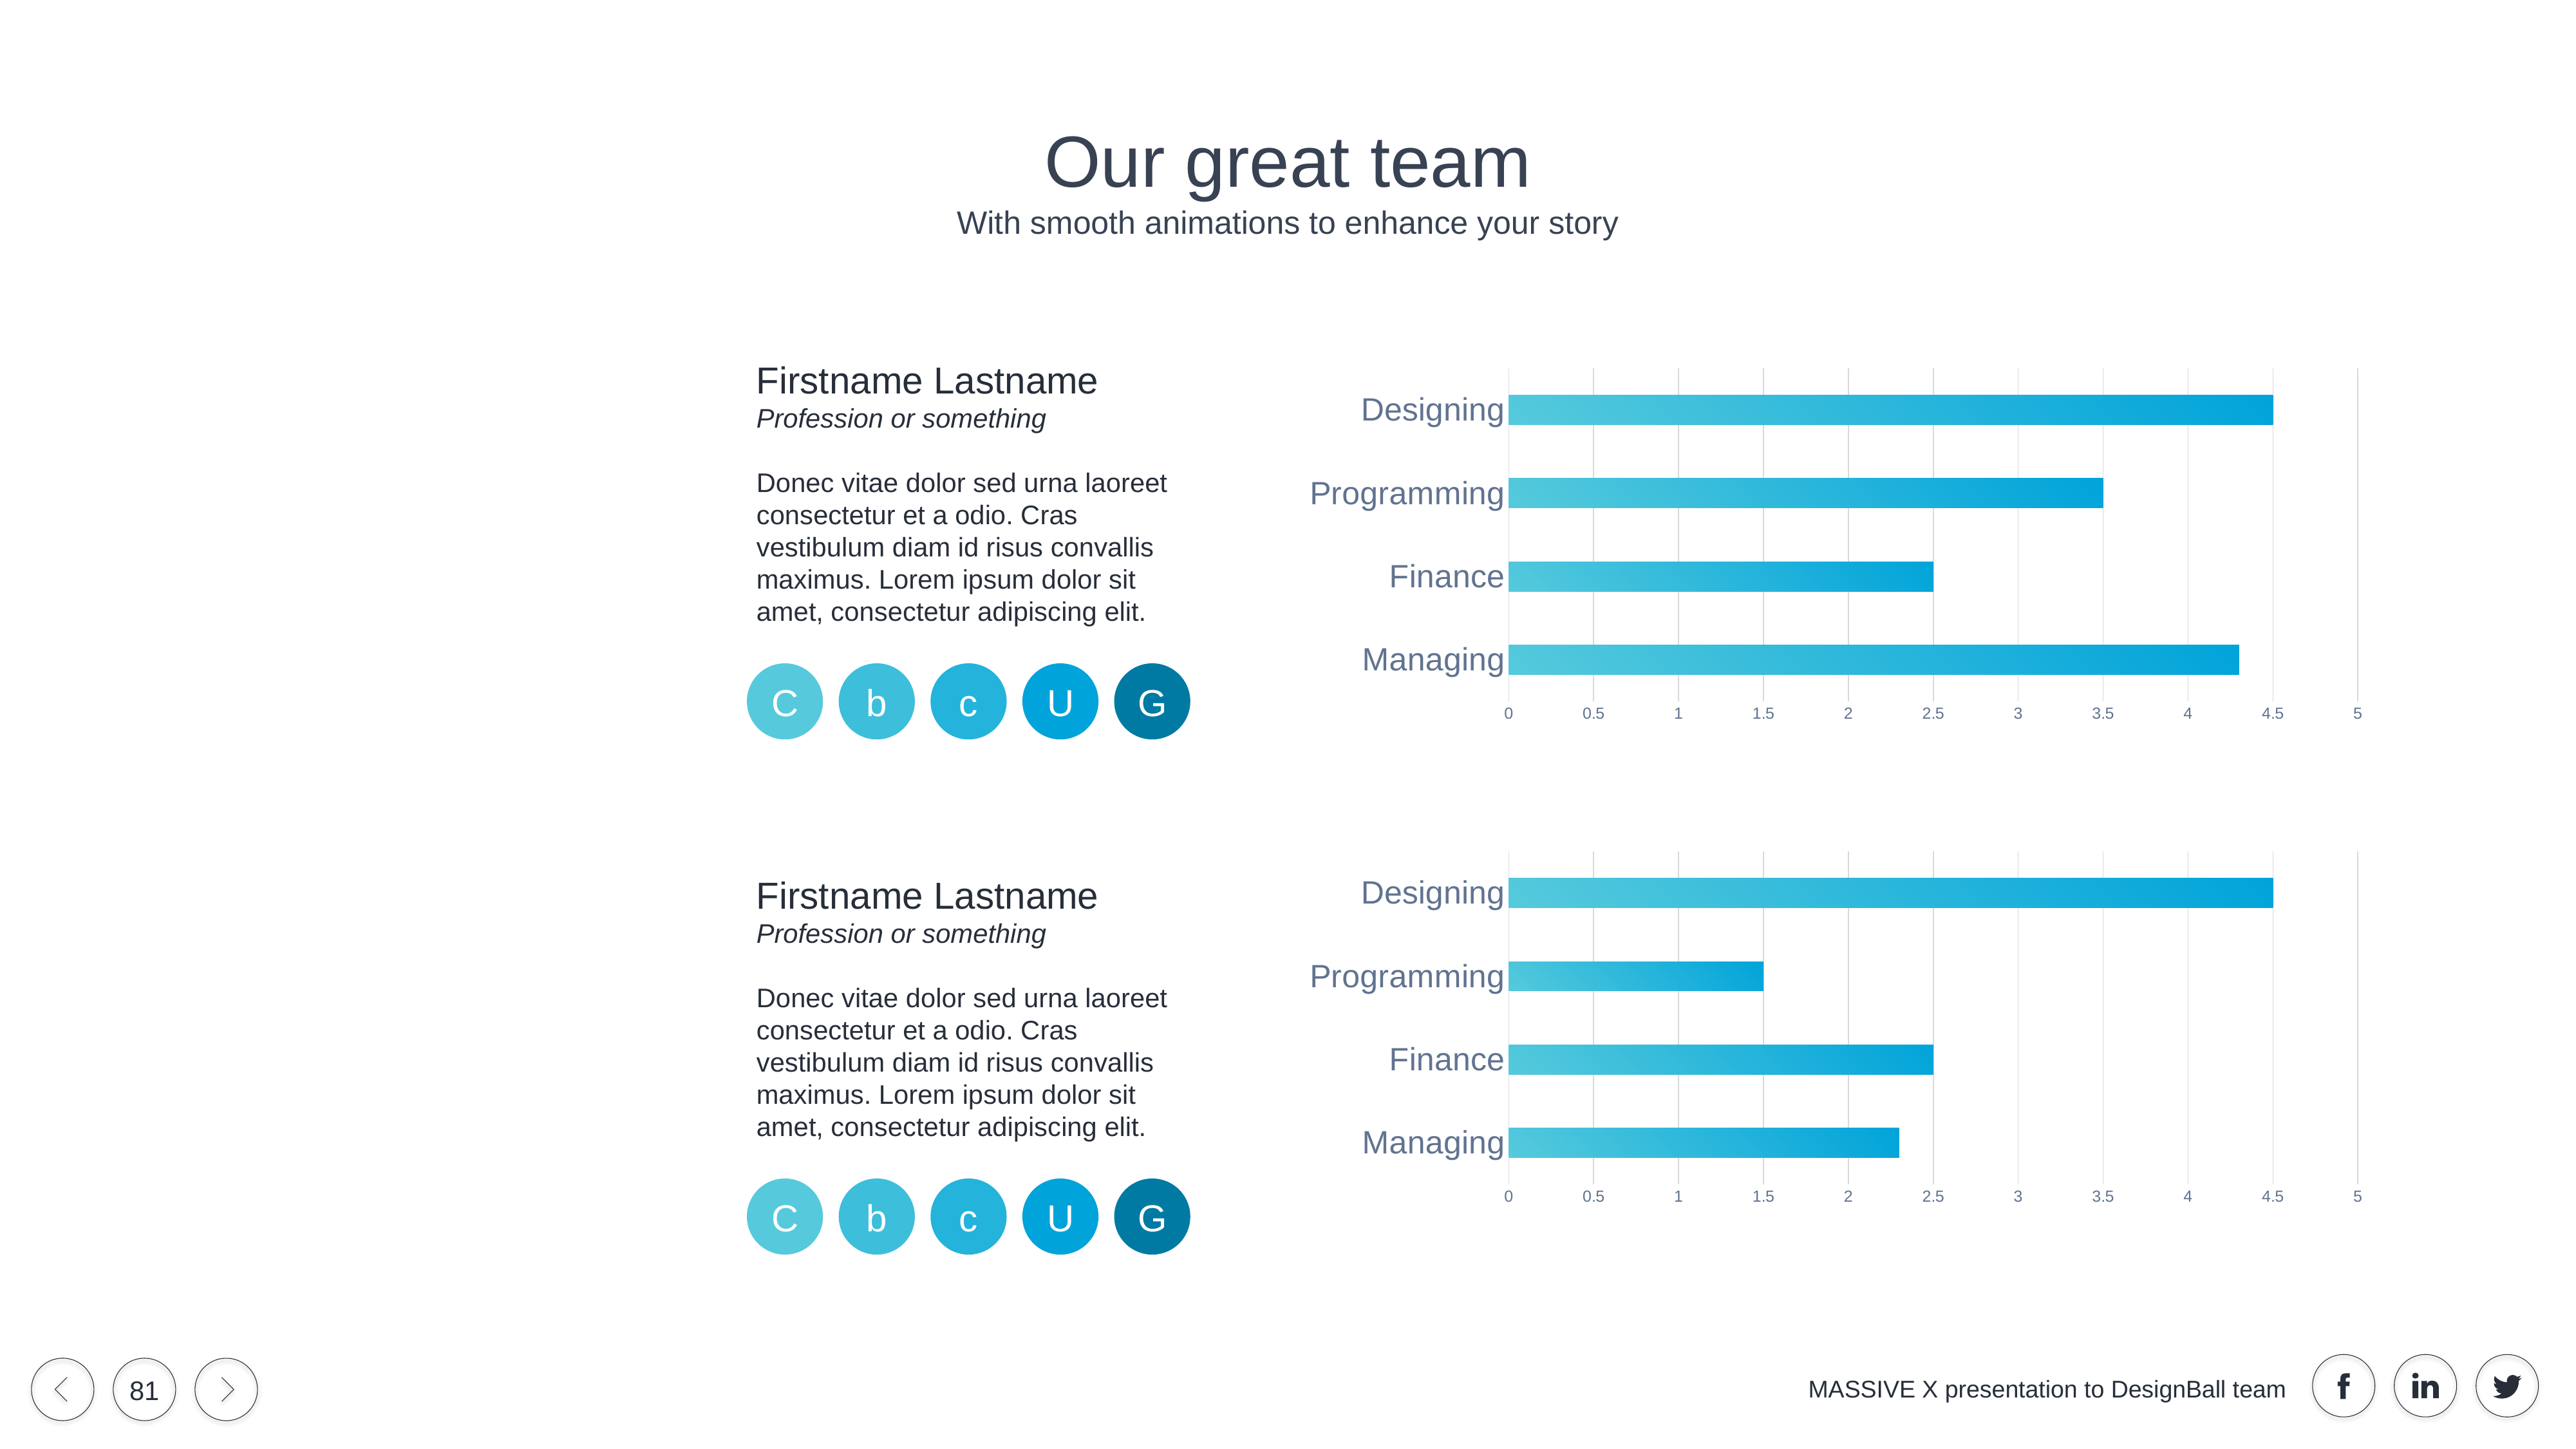

Our great team
With smooth animations to enhance your story

Firstname Lastname
Profession or something

Donec vitae dolor sed urna laoreet consectetur et a odio. Cras vestibulum diam id risus convallis maximus. Lorem ipsum dolor sit amet, consectetur adipiscing elit.

### Chart

| Category | Series 1 |
|---|---|
| Managing | 4.3 |
| Finance | 2.5 |
| Programming | 3.5 |
| Designing | 4.5 |
C
b
c
U
G

### Chart

| Category | Series 1 |
|---|---|
| Managing | 2.3 |
| Finance | 2.5 |
| Programming | 1.5 |
| Designing | 4.5 |
Firstname Lastname
Profession or something

Donec vitae dolor sed urna laoreet consectetur et a odio. Cras vestibulum diam id risus convallis maximus. Lorem ipsum dolor sit amet, consectetur adipiscing elit.

C
b
c
U
G